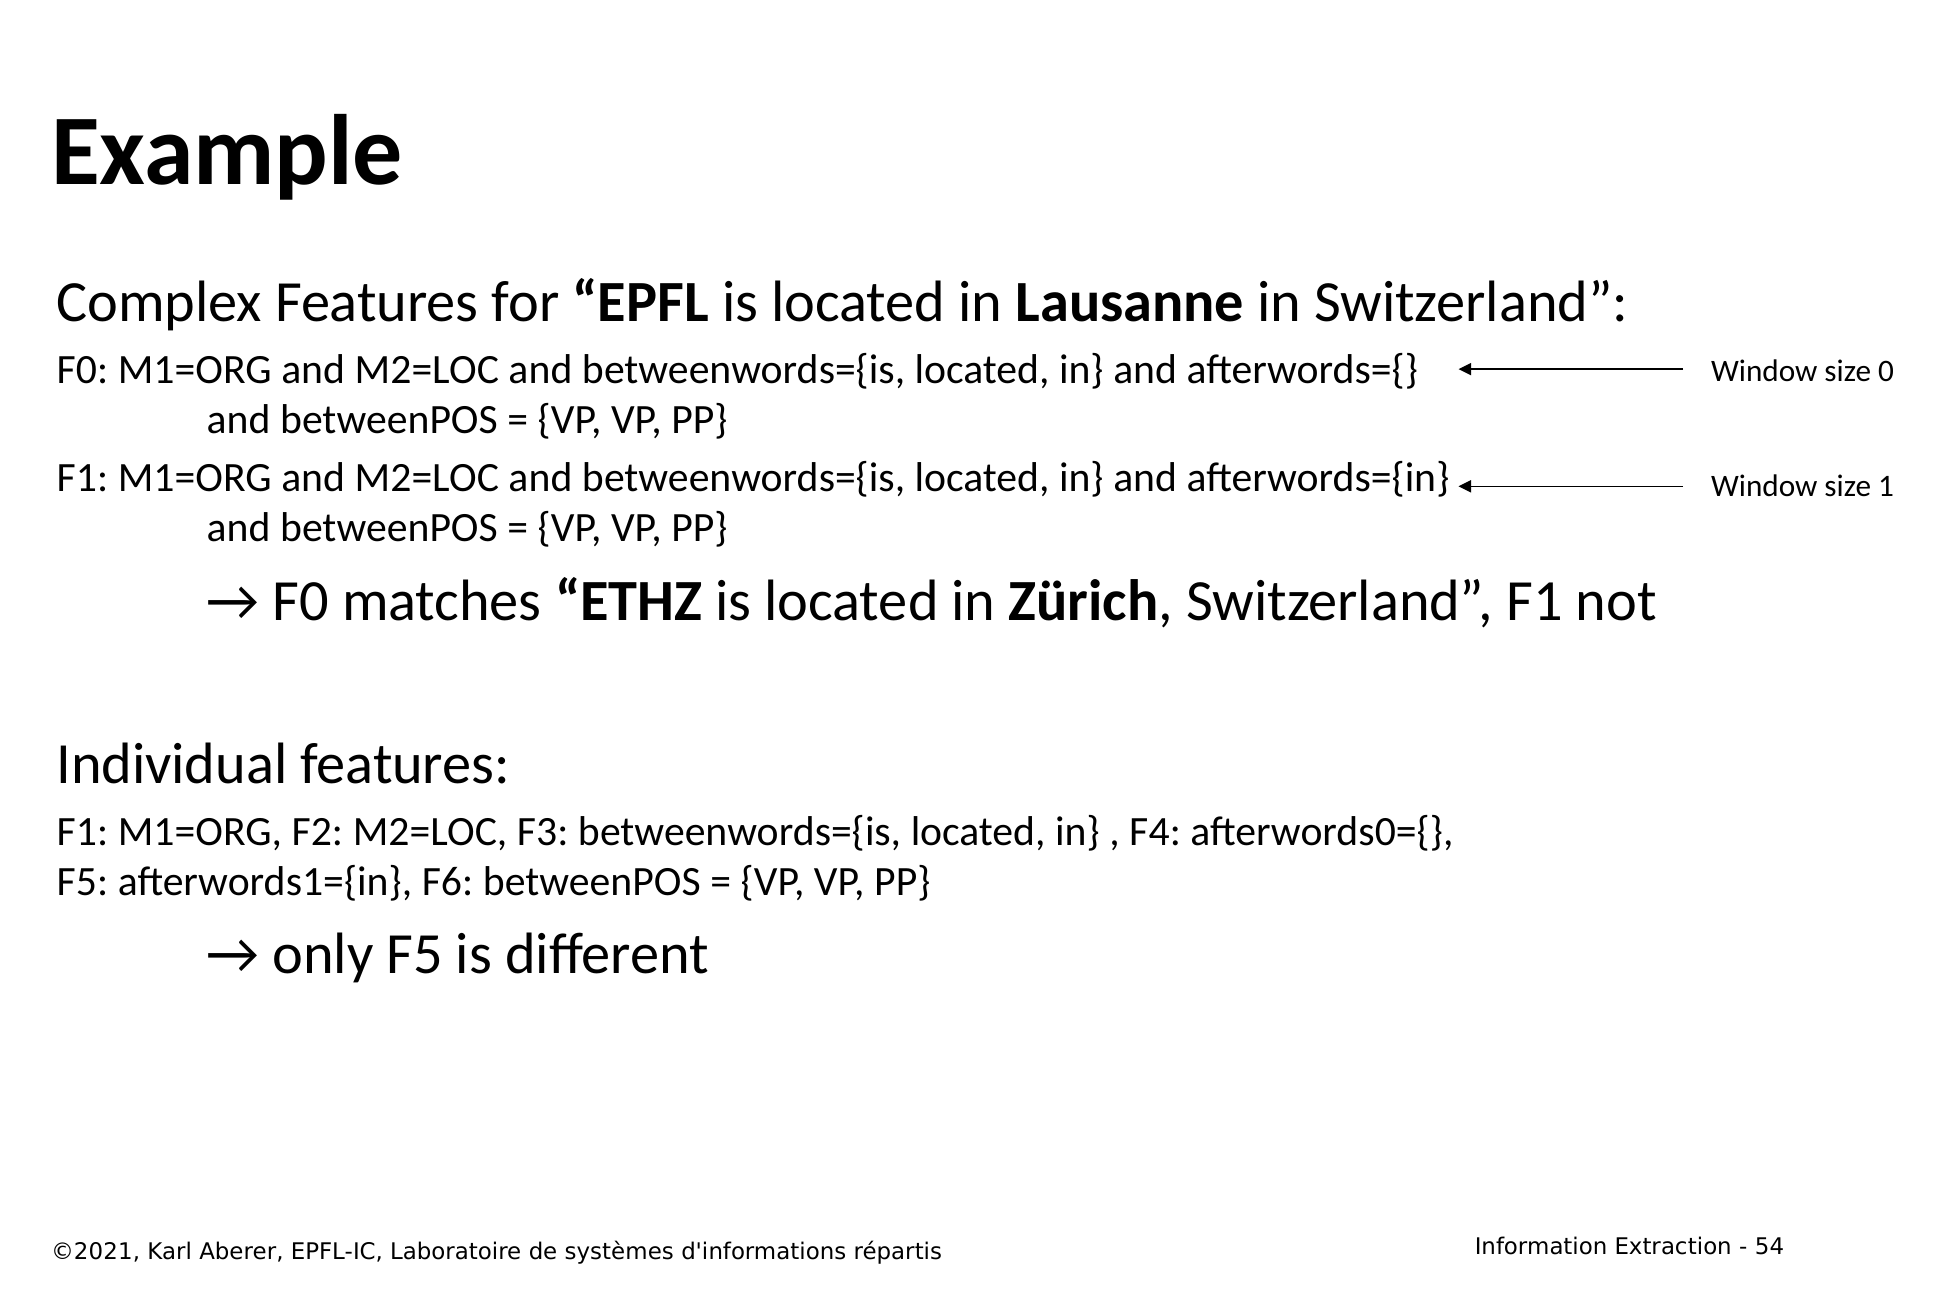

# Example
Complex Features for “EPFL is located in Lausanne in Switzerland”:
F0: M1=ORG and M2=LOC and betweenwords={is, located, in} and afterwords={}
	and betweenPOS = {VP, VP, PP}
F1: M1=ORG and M2=LOC and betweenwords={is, located, in} and afterwords={in}
	and betweenPOS = {VP, VP, PP}
	→ F0 matches “ETHZ is located in Zürich, Switzerland”, F1 not

Individual features:
F1: M1=ORG, F2: M2=LOC, F3: betweenwords={is, located, in} , F4: afterwords0={},
F5: afterwords1={in}, F6: betweenPOS = {VP, VP, PP}
	→ only F5 is different

Window size 0
Window size 1
©2021, Karl Aberer, EPFL-IC, Laboratoire de systèmes d'informations répartis